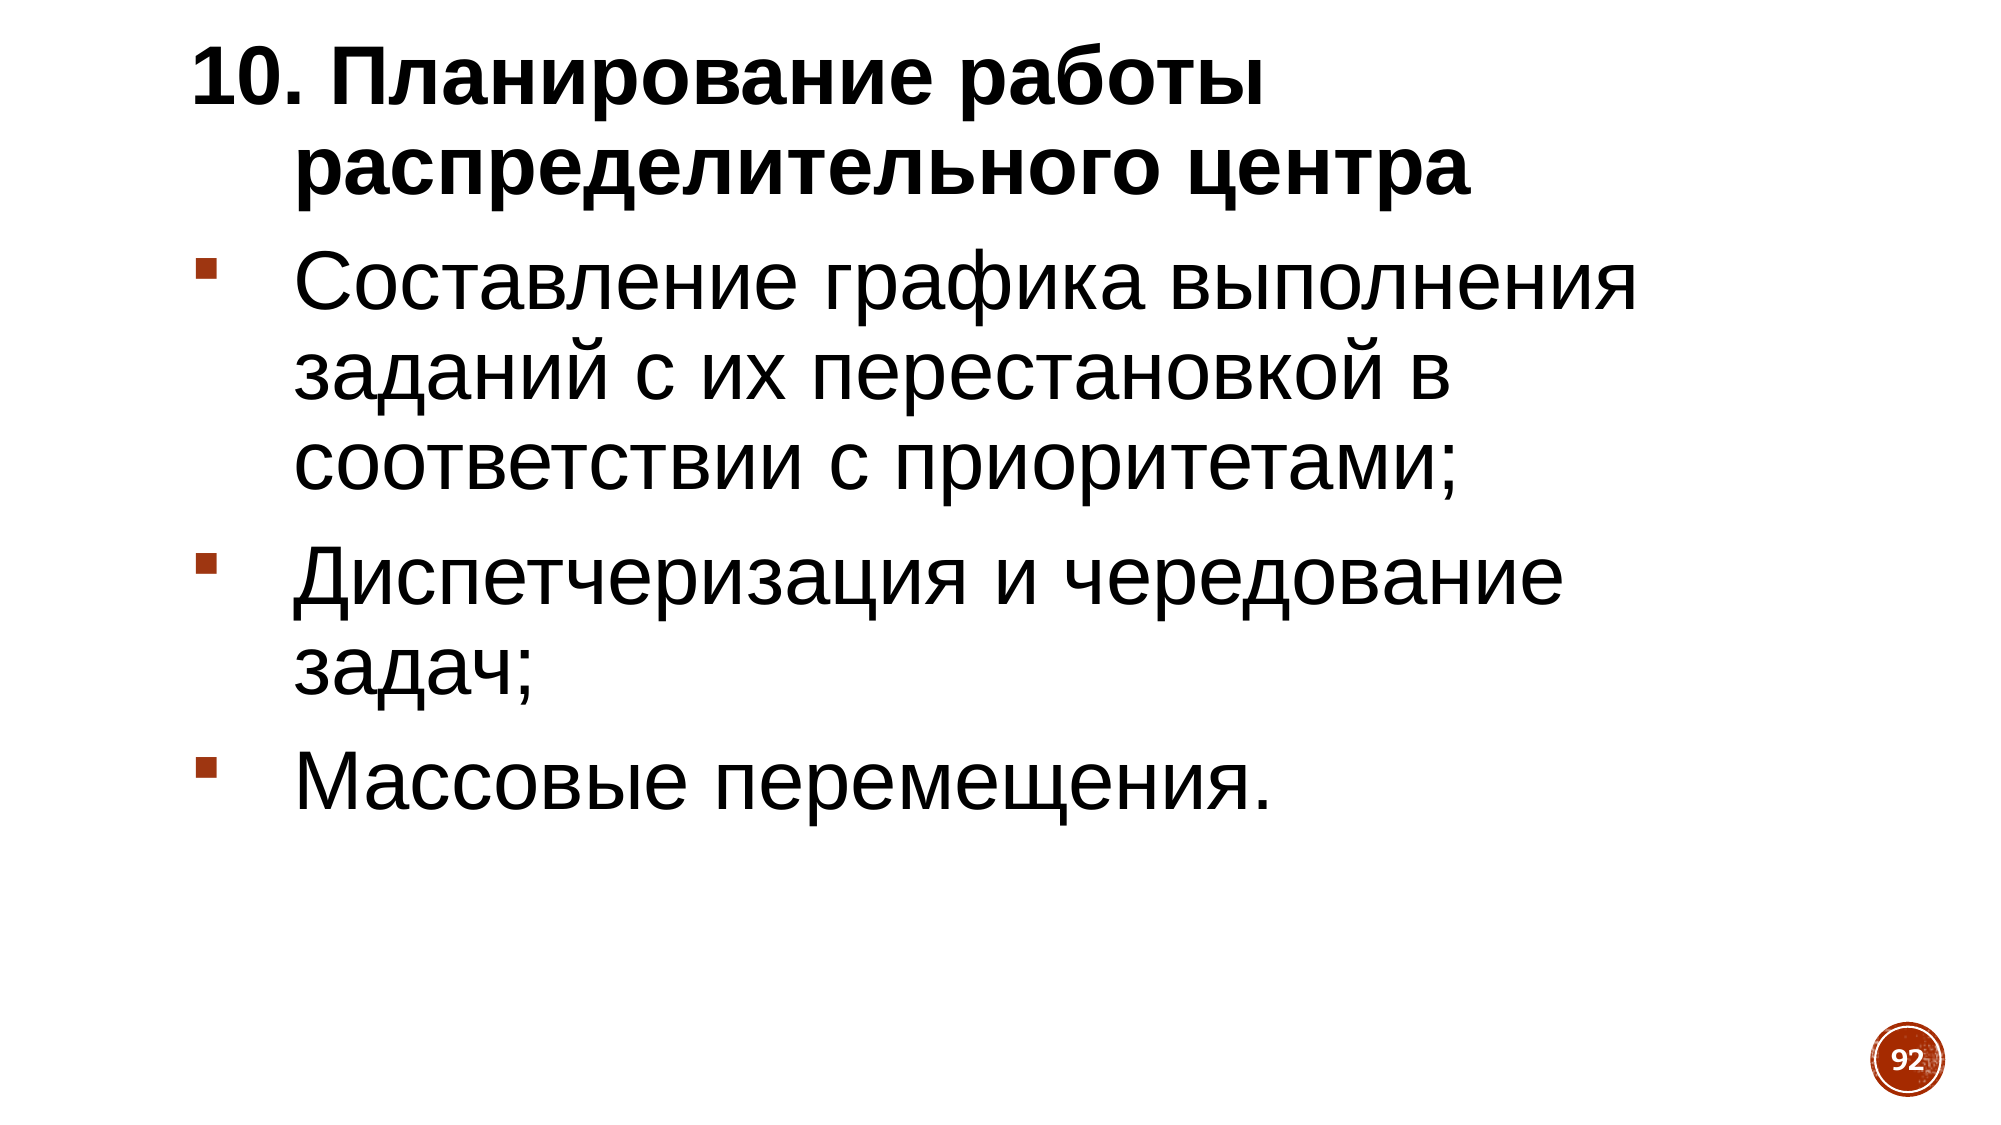

10. Планирование работы распределительного центра
Составление графика выполнения заданий с их перестановкой в соответствии с приоритетами;
Диспетчеризация и чередование задач;
Массовые перемещения.
92